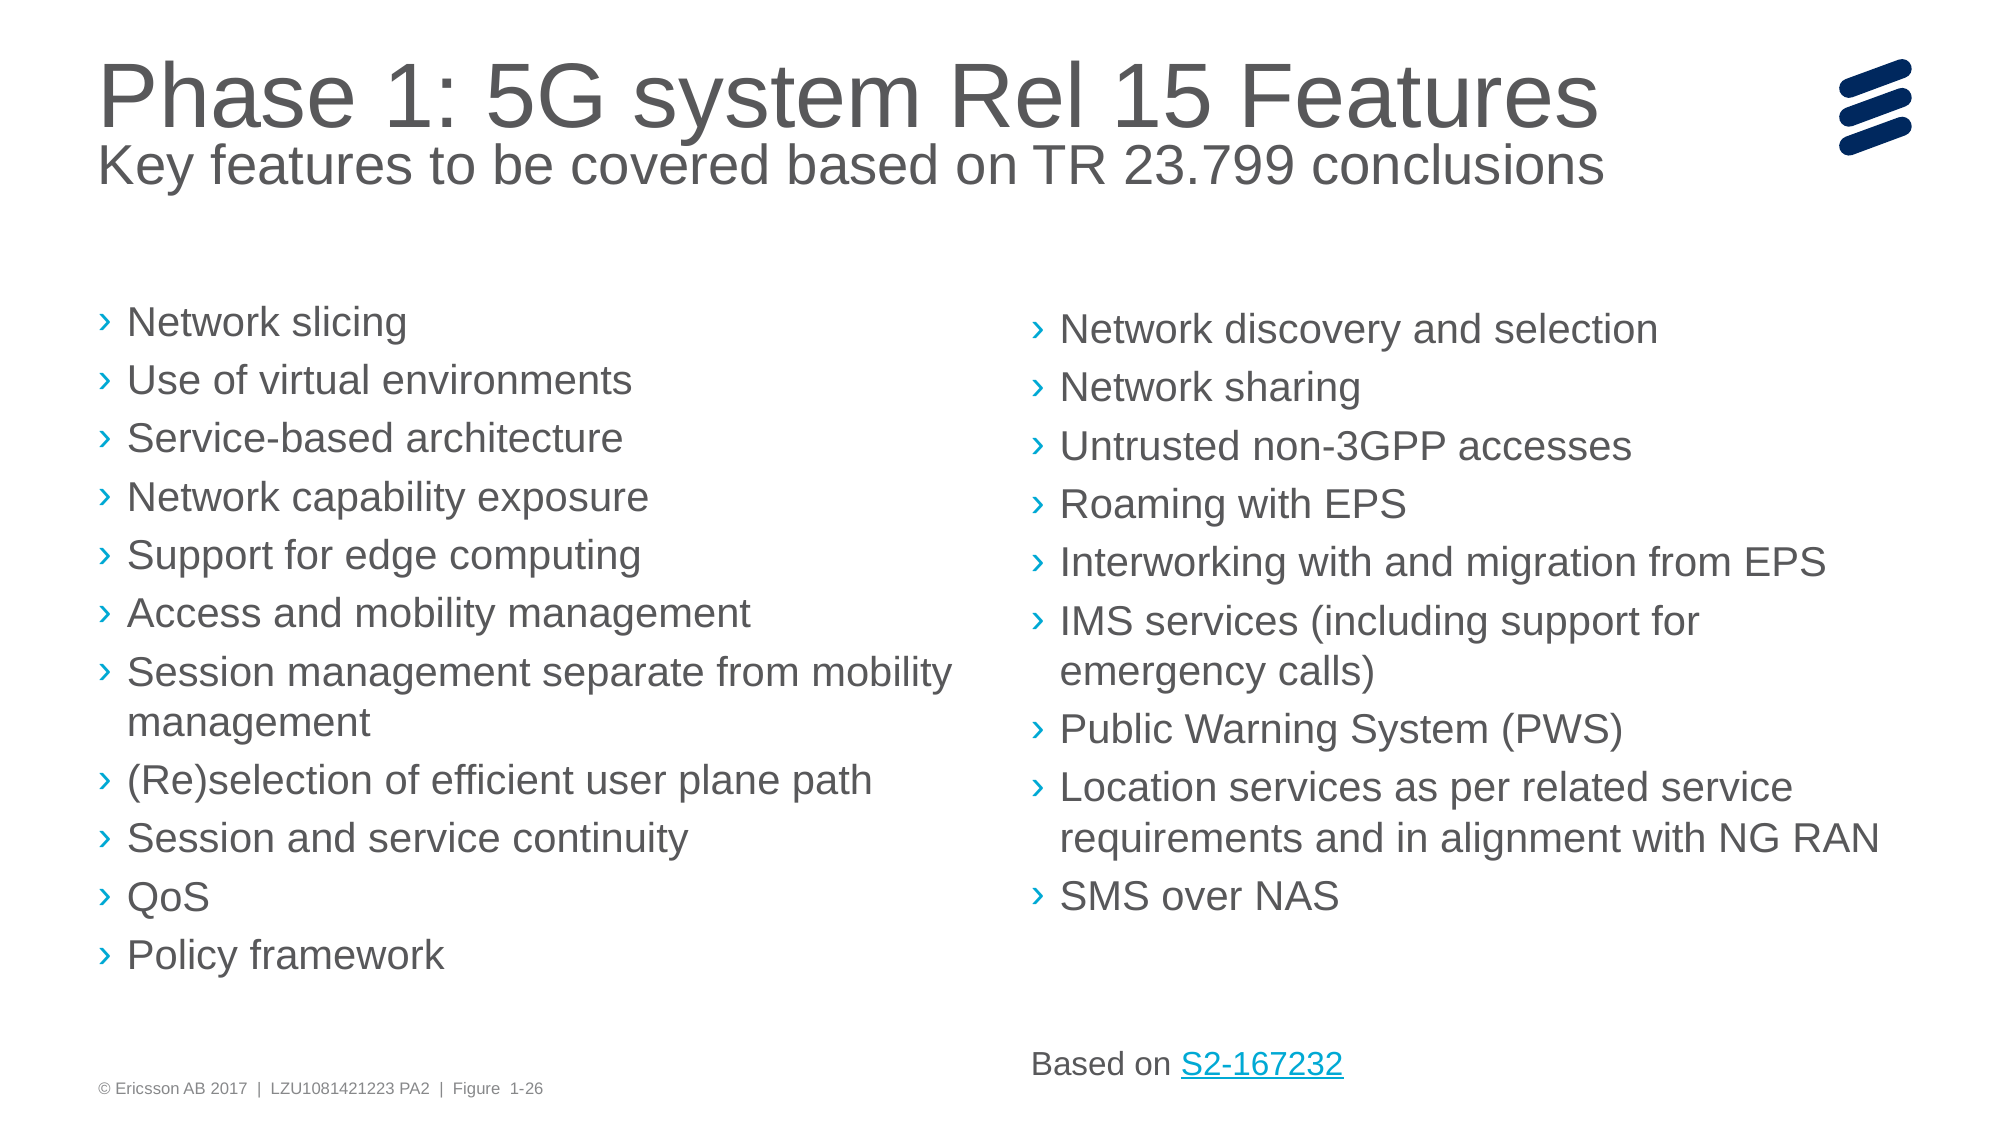

# Phase 1: 5G system Rel 15 Features Key features to be covered based on TR 23.799 conclusions
Network slicing
Use of virtual environments
Service-based architecture
Network capability exposure
Support for edge computing
Access and mobility management
Session management separate from mobility management
(Re)selection of efficient user plane path
Session and service continuity
QoS
Policy framework
Network discovery and selection
Network sharing
Untrusted non-3GPP accesses
Roaming with EPS
Interworking with and migration from EPS
IMS services (including support for emergency calls)
Public Warning System (PWS)
Location services as per related service requirements and in alignment with NG RAN
SMS over NAS

Based on S2-167232